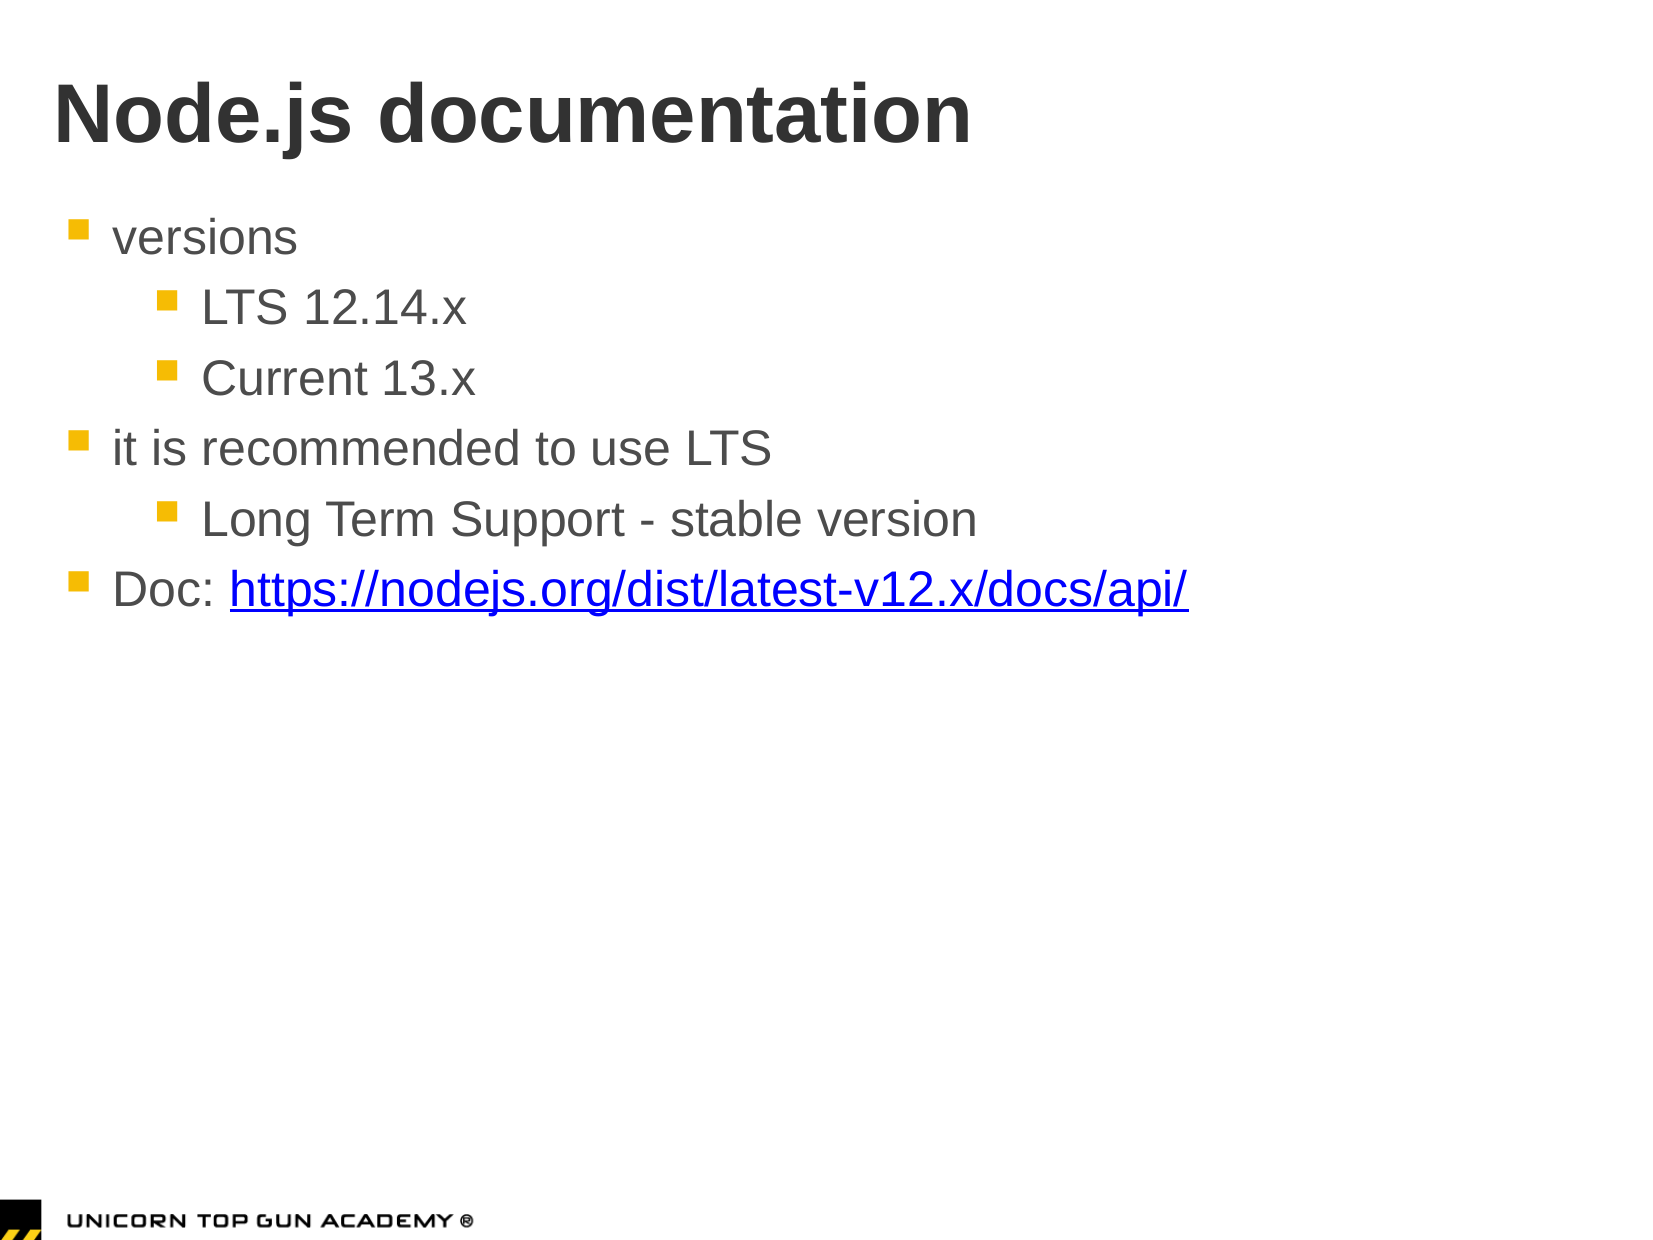

# Node.js documentation
versions
LTS 12.14.x
Current 13.x
it is recommended to use LTS
Long Term Support - stable version
Doc: https://nodejs.org/dist/latest-v12.x/docs/api/
58